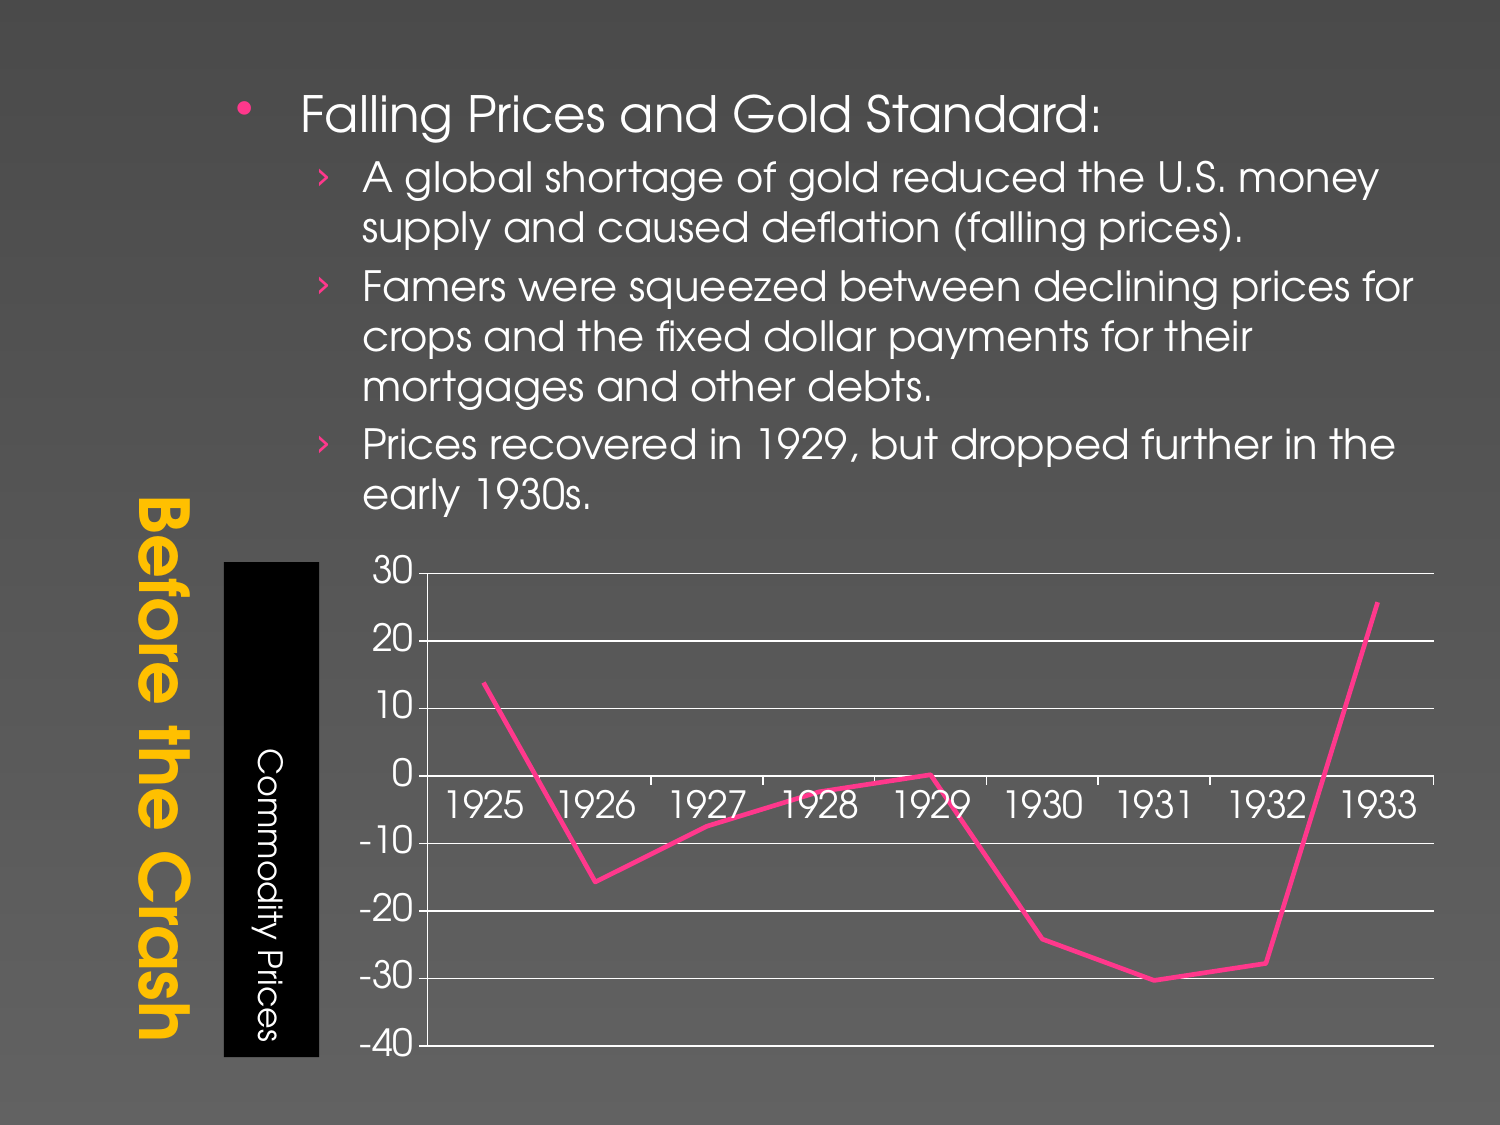

# Before the Crash

Falling Prices and Gold Standard:
A global shortage of gold reduced the U.S. money supply and caused deflation (falling prices).
Famers were squeezed between declining prices for crops and the fixed dollar payments for their mortgages and other debts.
Prices recovered in 1929, but dropped further in the early 1930s.

### Chart

| Category | Commodity Prices |
|---|---|
| 1925 | 13.832546128964642 |
| 1926 | -15.70268287496388 |
| 1927 | -7.43976544432038 |
| 1928 | -2.349537993573532 |
| 1929 | 0.18671446268303077 |
| 1930 | -24.156854429486764 |
| 1931 | -30.273251378712494 |
| 1932 | -27.75836353933347 |
| 1933 | 25.732922488093926 |
Commodity Prices